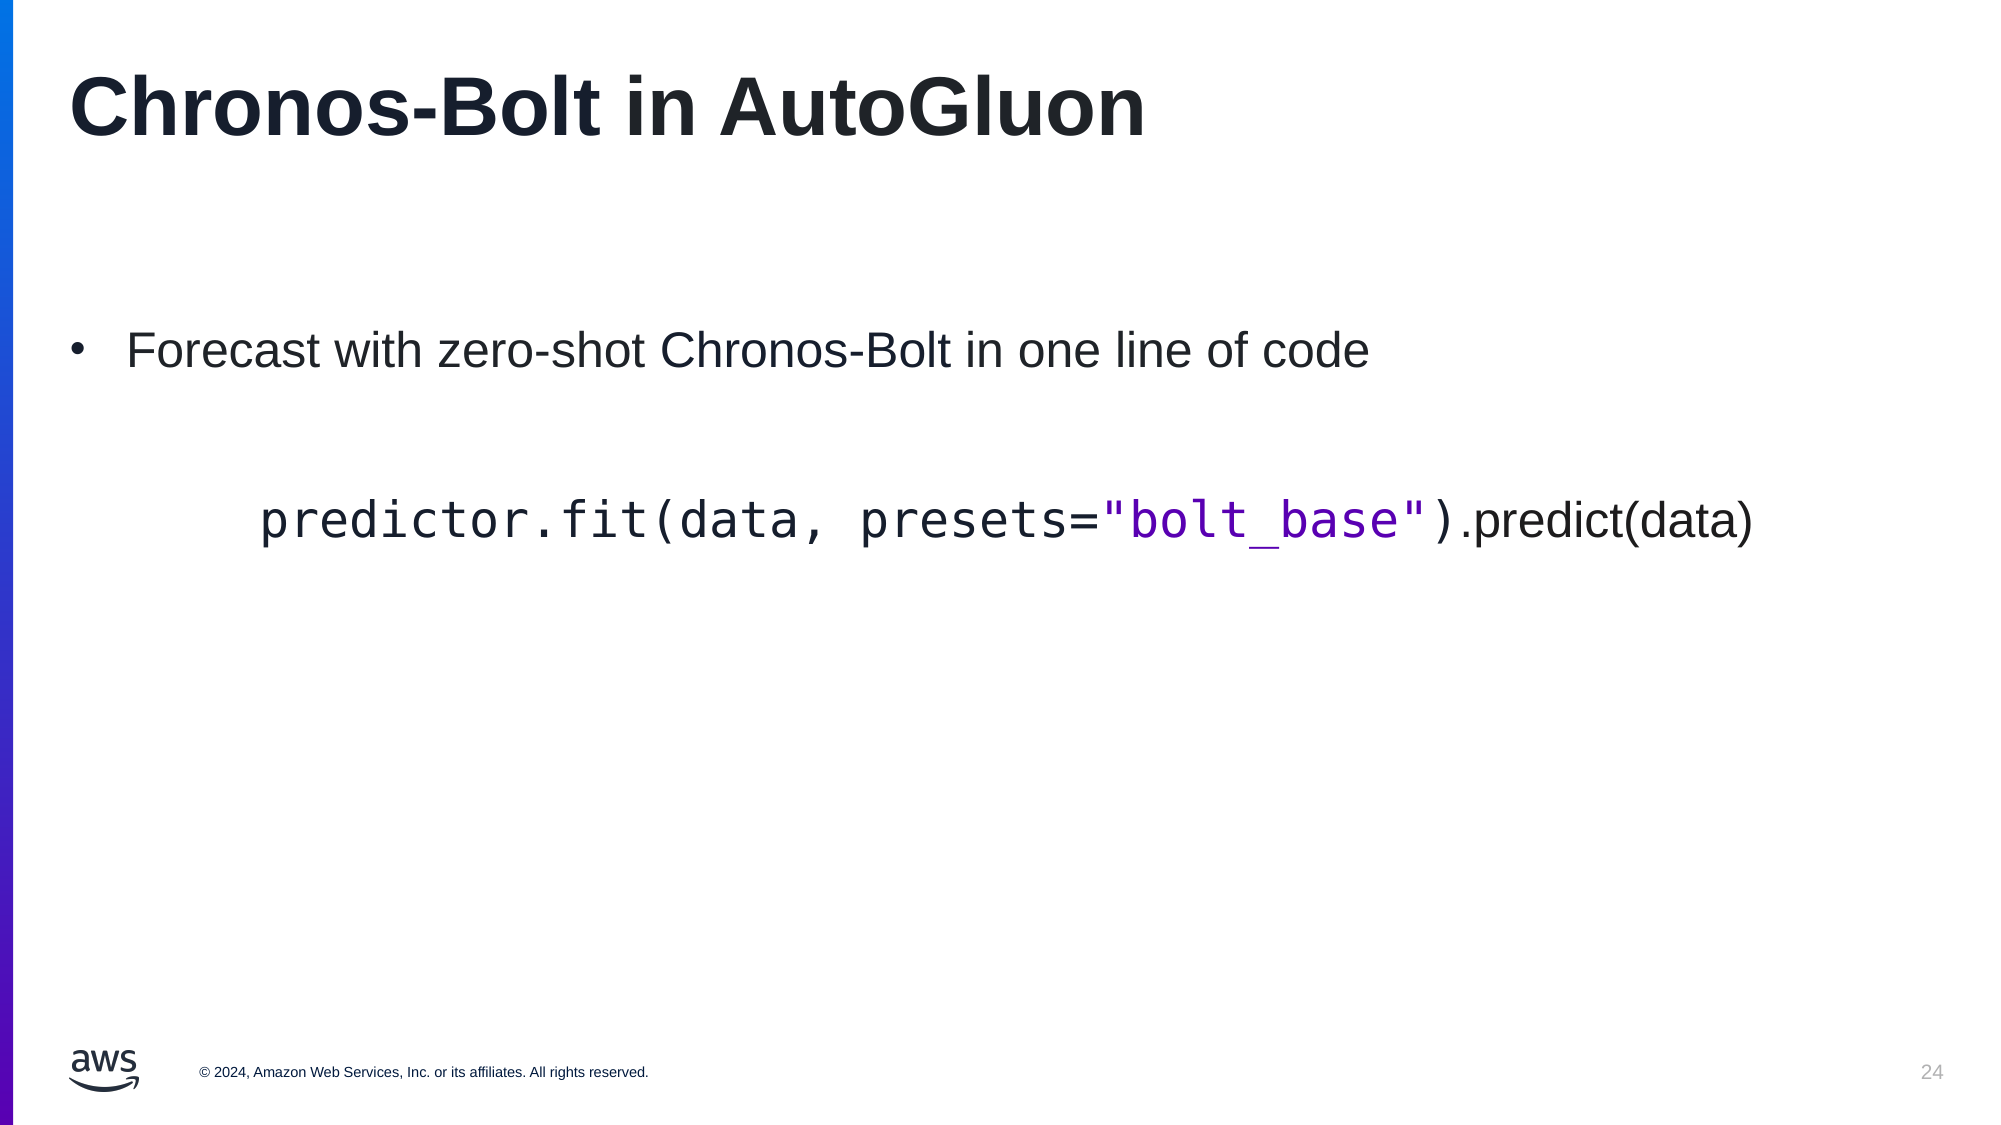

# Chronos-Bolt in AutoGluon

Forecast with zero-shot Chronos-Bolt in one line of code

predictor.fit(data, presets="bolt_base").predict(data)
24